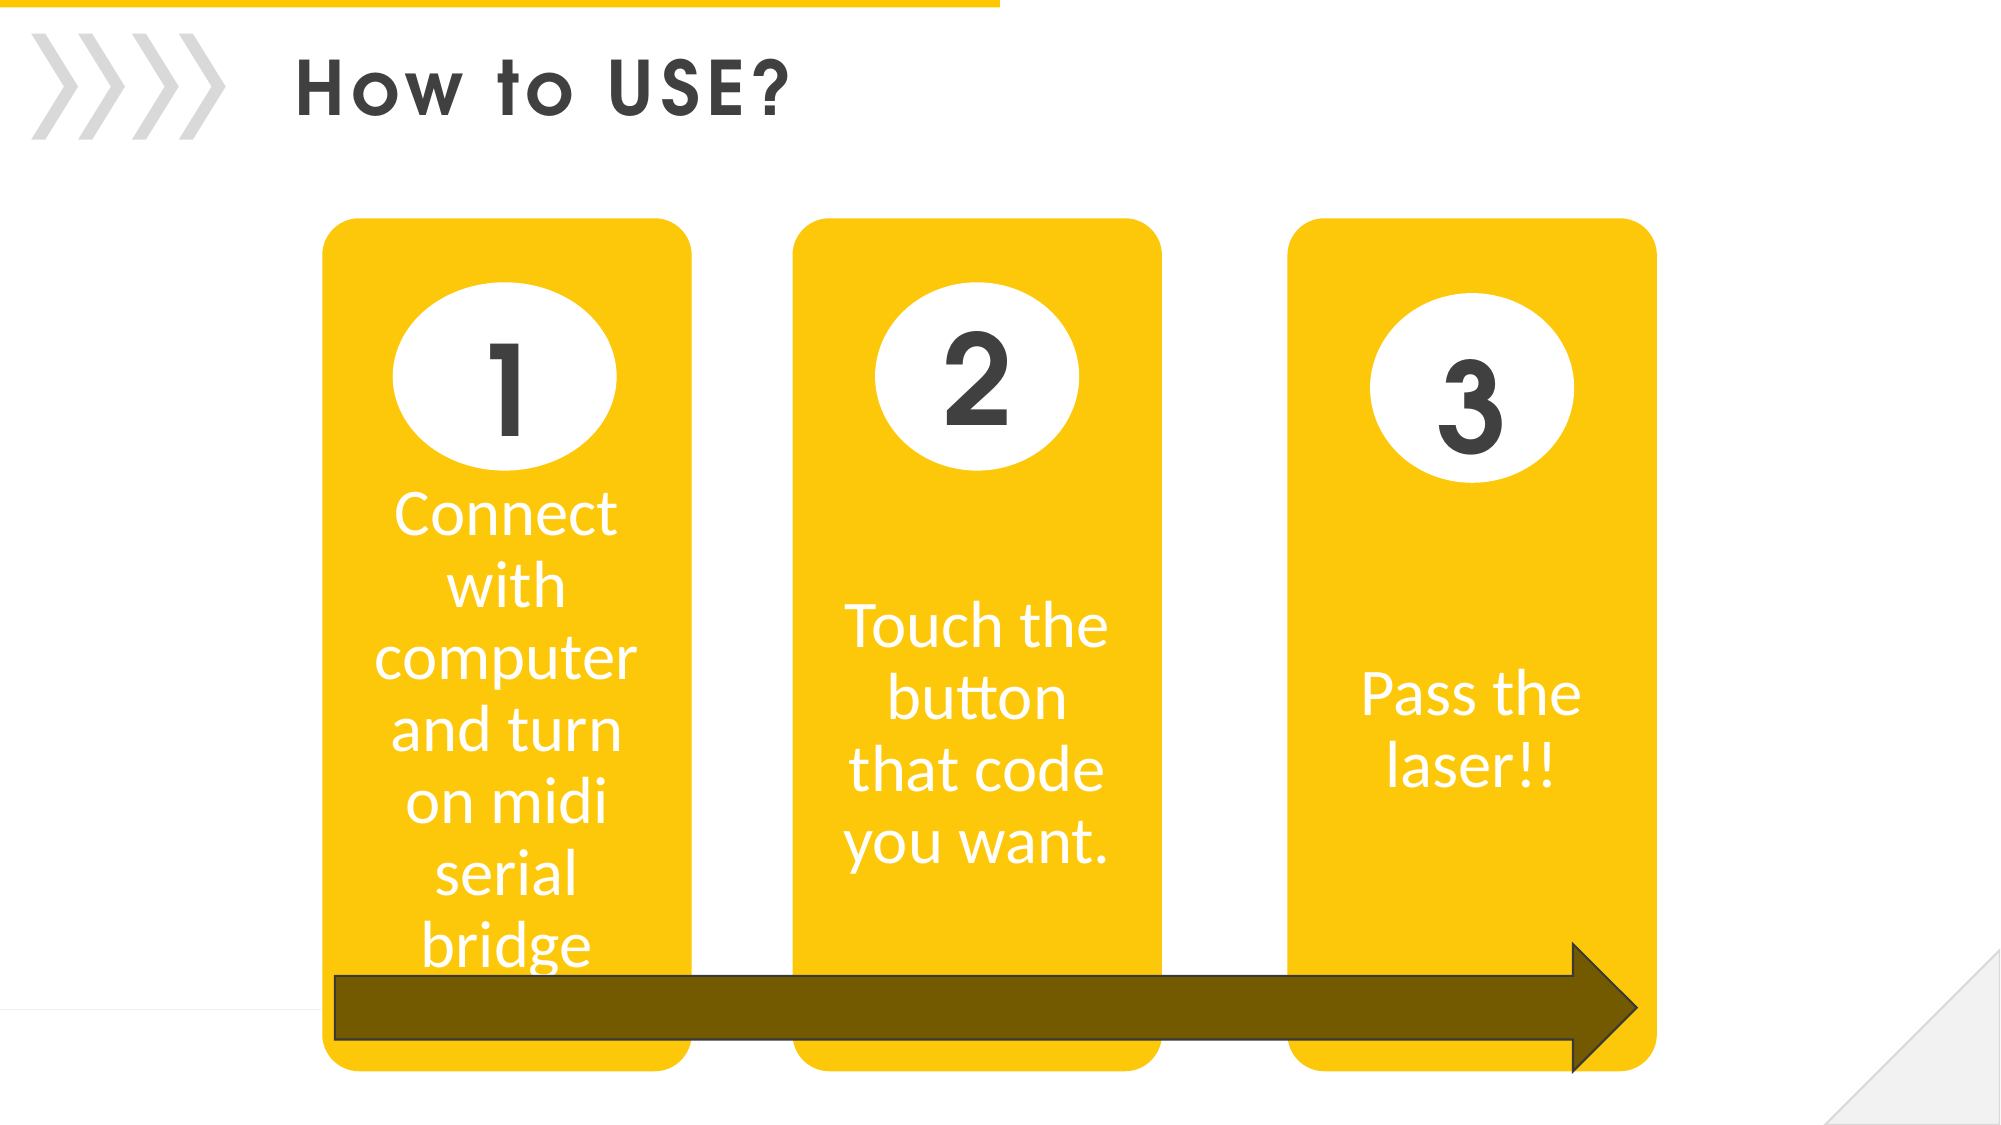

How to USE?

Pass the laser!!

3
Connect with computer and turn on midi serial bridge

1

Touch the button that code you want.

2